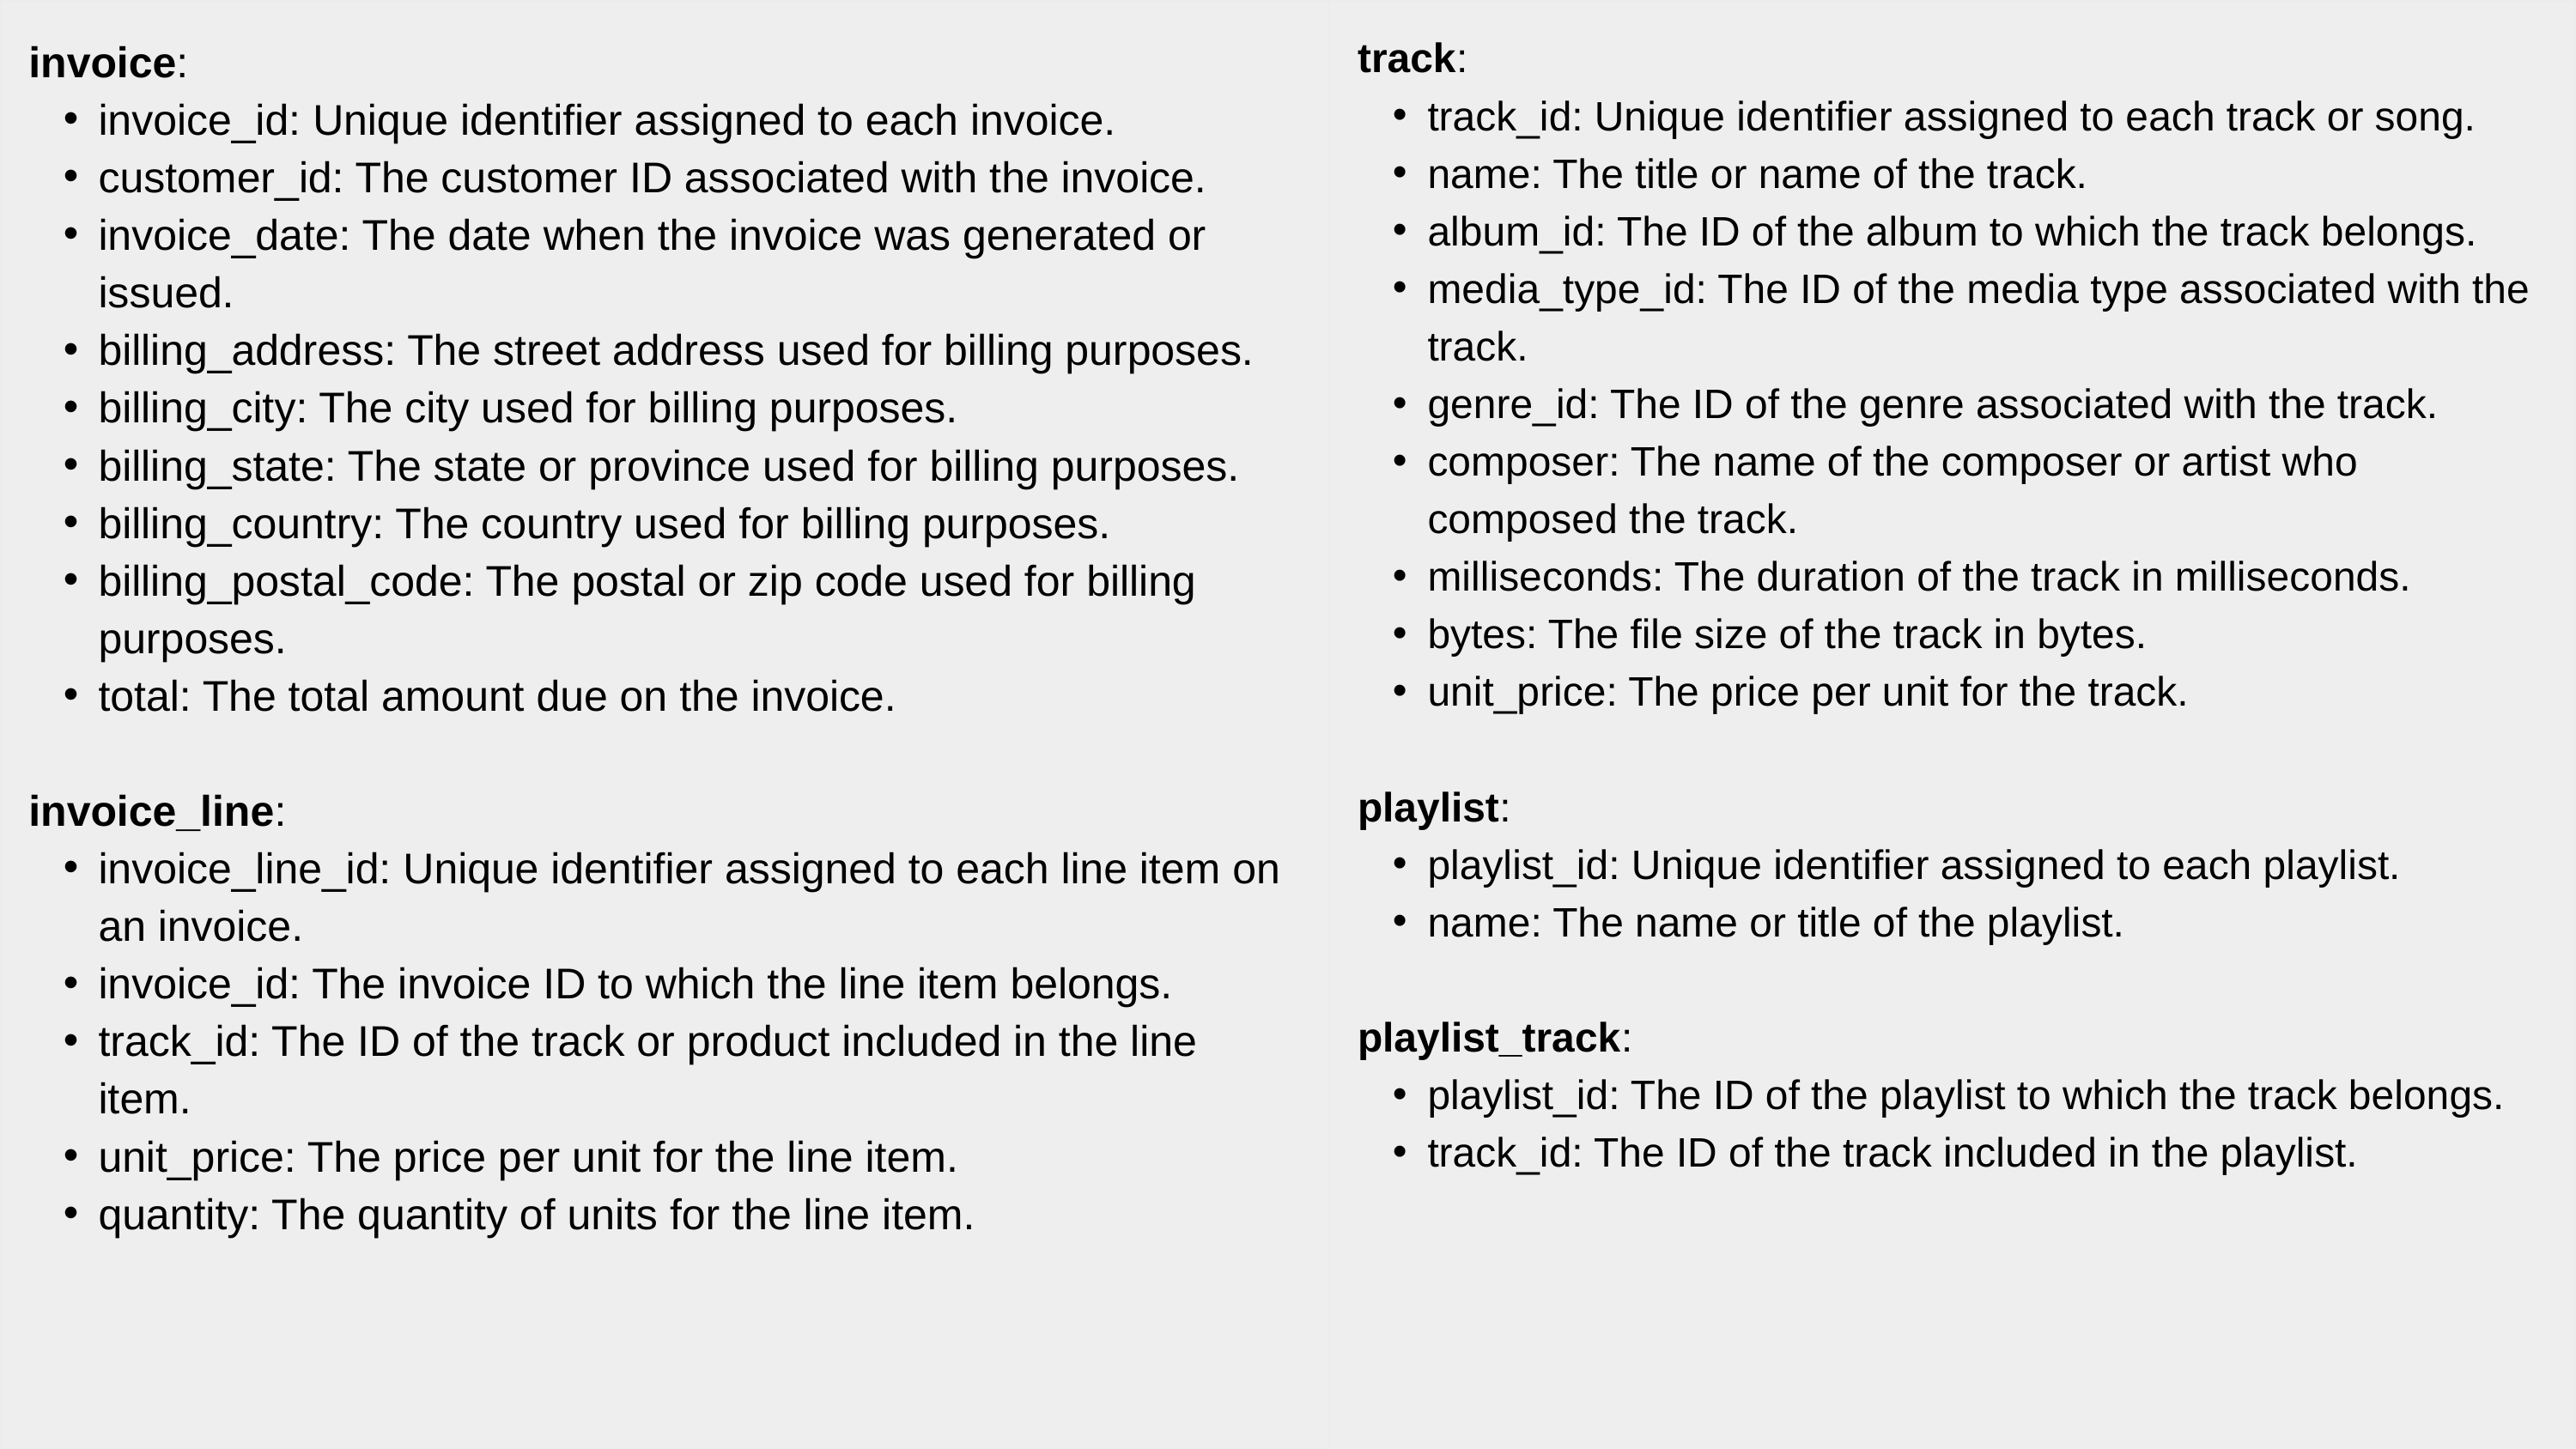

invoice:
invoice_id: Unique identifier assigned to each invoice.
customer_id: The customer ID associated with the invoice.
invoice_date: The date when the invoice was generated or issued.
billing_address: The street address used for billing purposes.
billing_city: The city used for billing purposes.
billing_state: The state or province used for billing purposes.
billing_country: The country used for billing purposes.
billing_postal_code: The postal or zip code used for billing purposes.
total: The total amount due on the invoice.

invoice_line:
invoice_line_id: Unique identifier assigned to each line item on an invoice.
invoice_id: The invoice ID to which the line item belongs.
track_id: The ID of the track or product included in the line item.
unit_price: The price per unit for the line item.
quantity: The quantity of units for the line item.

track:
track_id: Unique identifier assigned to each track or song.
name: The title or name of the track.
album_id: The ID of the album to which the track belongs.
media_type_id: The ID of the media type associated with the track.
genre_id: The ID of the genre associated with the track.
composer: The name of the composer or artist who composed the track.
milliseconds: The duration of the track in milliseconds.
bytes: The file size of the track in bytes.
unit_price: The price per unit for the track.

playlist:
playlist_id: Unique identifier assigned to each playlist.
name: The name or title of the playlist.

playlist_track:
playlist_id: The ID of the playlist to which the track belongs.
track_id: The ID of the track included in the playlist.